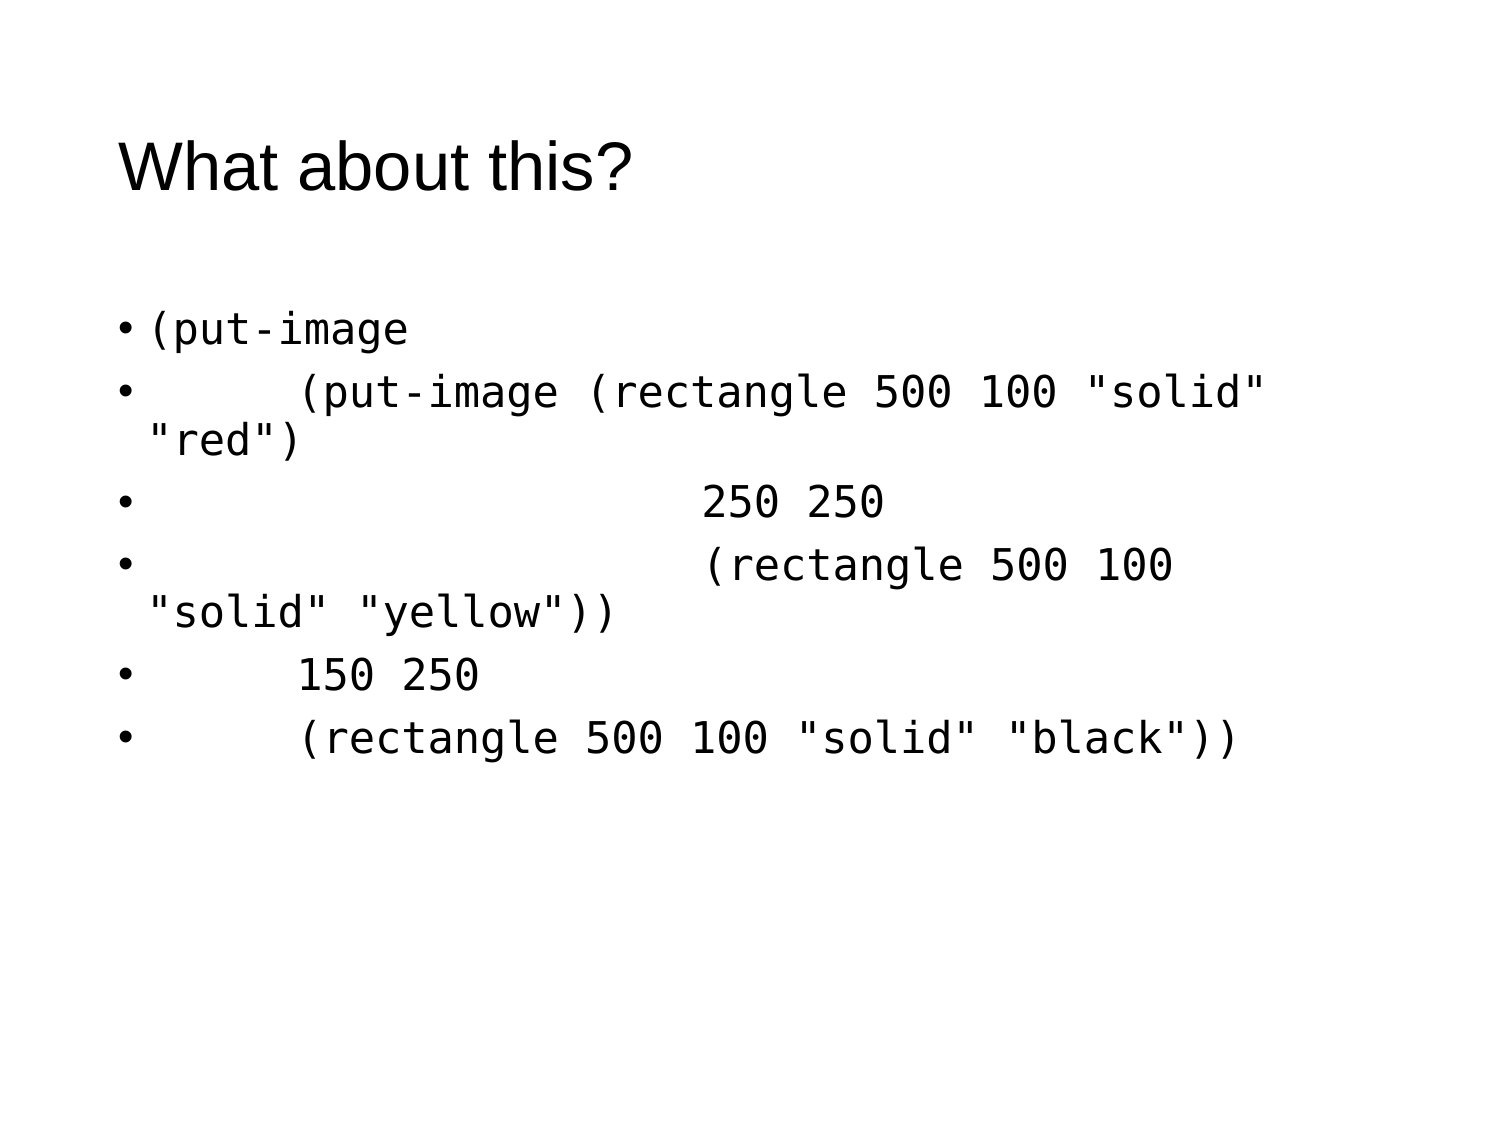

# What about this?
(put-image
	(put-image (rectangle 500 100 "solid" "red")
			    250 250
			    (rectangle 500 100 "solid" "yellow"))
	150 250
	(rectangle 500 100 "solid" "black"))